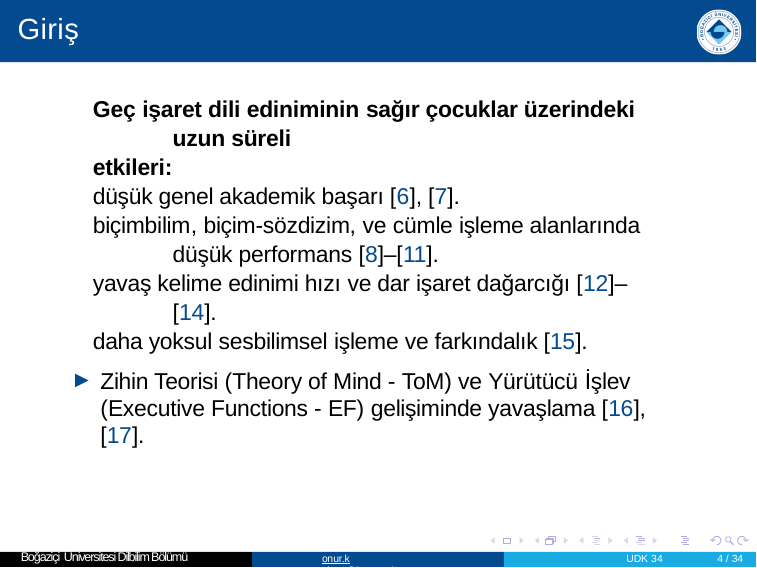

# Giriş
Geç işaret dili ediniminin sağır çocuklar üzerindeki uzun süreli
etkileri:
düşük genel akademik başarı [6], [7].
biçimbilim, biçim-sözdizim, ve cümle işleme alanlarında düşük performans [8]–[11].
yavaş kelime edinimi hızı ve dar işaret dağarcığı [12]–[14].
daha yoksul sesbilimsel işleme ve farkındalık [15].
Zihin Teorisi (Theory of Mind - ToM) ve Yürütücü İşlev (Executive Functions - EF) gelişiminde yavaşlama [16], [17].

Boğaziçi  Üniversitesi Dilbilim Bölümü
onur.keles1@boun.edu.tr
UDK 34
4 / 34